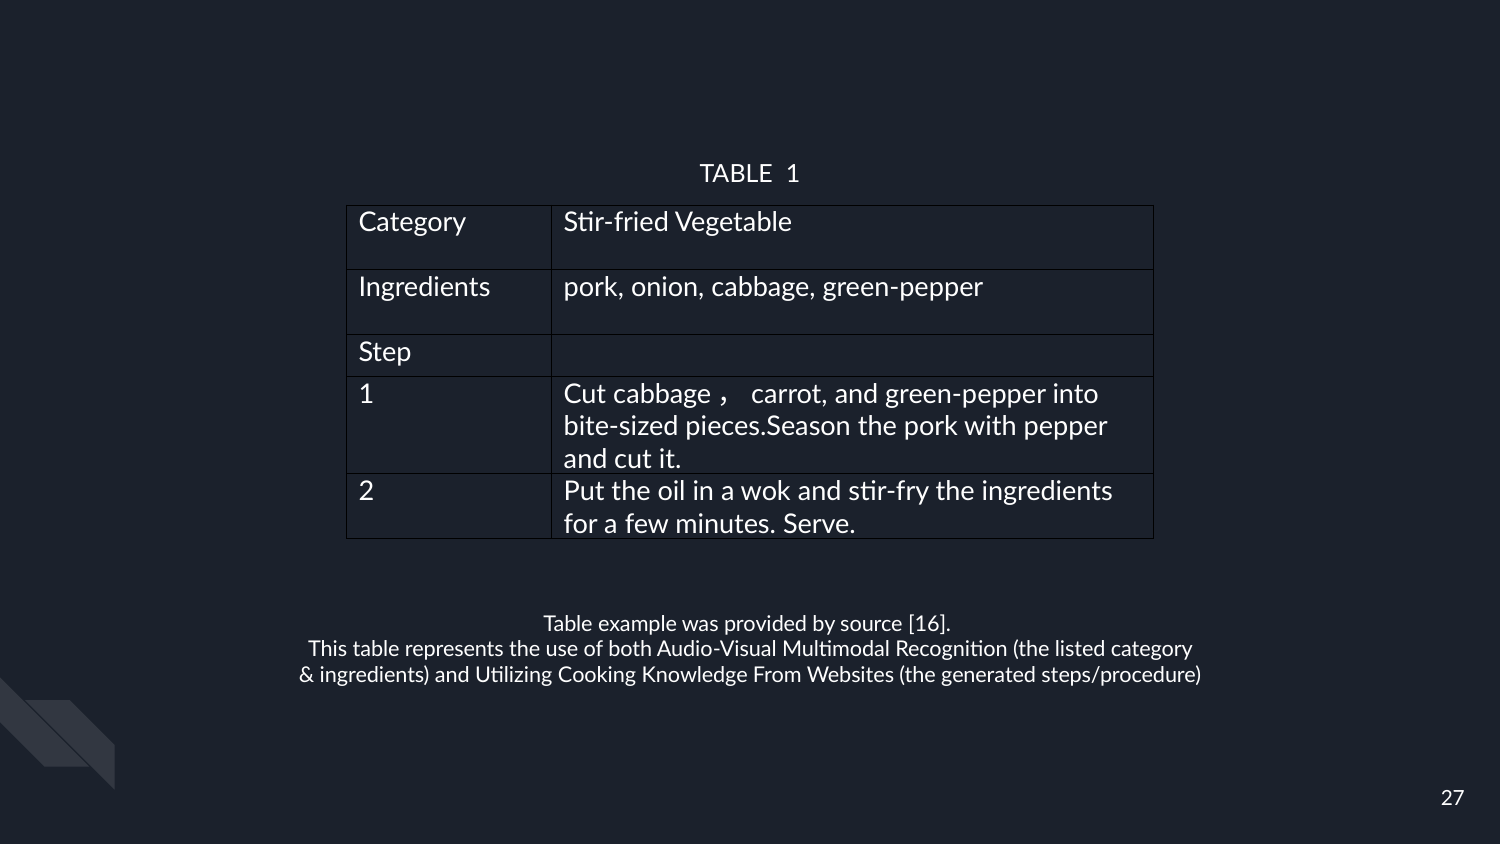

TABLE  1
| Category | Stir-fried Vegetable |
| --- | --- |
| Ingredients | pork, onion, cabbage, green-pepper |
| Step |  |
| 1 | Cut cabbage，carrot, and green-pepper into bite-sized pieces.Season the pork with pepper and cut it. |
| 2 | Put the oil in a wok and stir-fry the ingredients for a few minutes. Serve. |
Table example was provided by source [16].
This table represents the use of both Audio-Visual Multimodal Recognition (the listed category & ingredients) and Utilizing Cooking Knowledge From Websites (the generated steps/procedure)
27